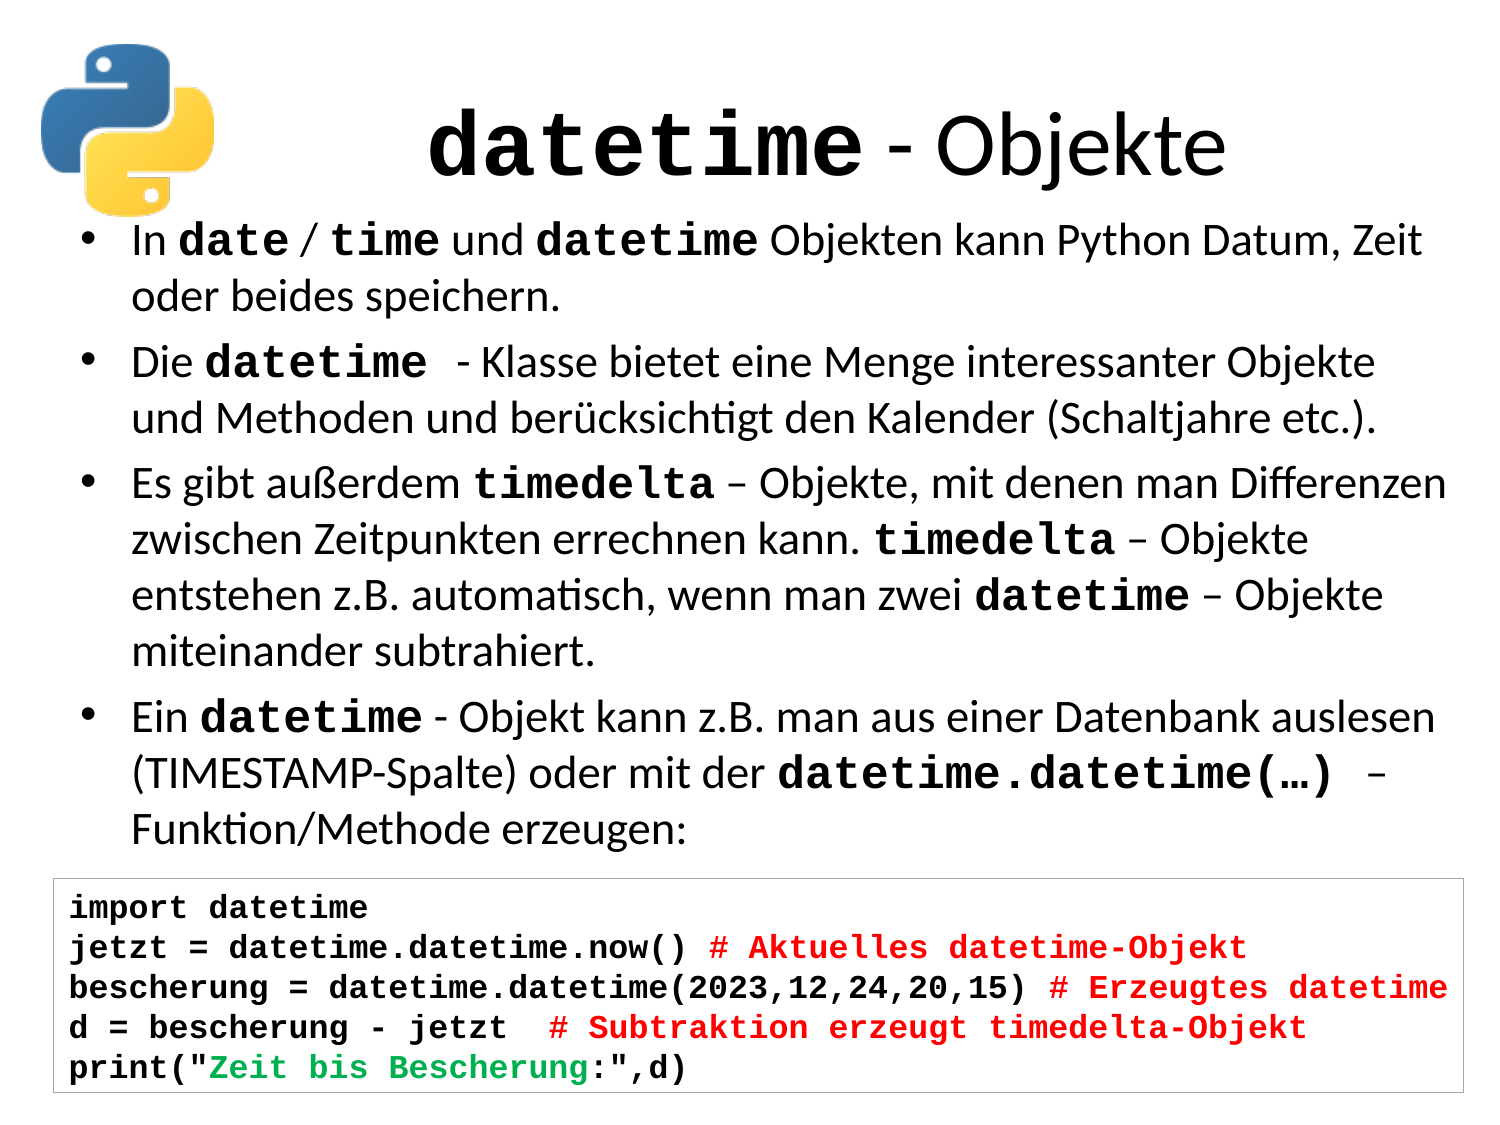

# datetime - Objekte
In date / time und datetime Objekten kann Python Datum, Zeit oder beides speichern.
Die datetime - Klasse bietet eine Menge interessanter Objekte und Methoden und berücksichtigt den Kalender (Schaltjahre etc.).
Es gibt außerdem timedelta – Objekte, mit denen man Differenzen zwischen Zeitpunkten errechnen kann. timedelta – Objekte entstehen z.B. automatisch, wenn man zwei datetime – Objekte miteinander subtrahiert.
Ein datetime - Objekt kann z.B. man aus einer Datenbank auslesen (TIMESTAMP-Spalte) oder mit der datetime.datetime(…) – Funktion/Methode erzeugen:

import datetime
jetzt = datetime.datetime.now() # Aktuelles datetime-Objekt
bescherung = datetime.datetime(2023,12,24,20,15) # Erzeugtes datetime
d = bescherung - jetzt  # Subtraktion erzeugt timedelta-Objekt
print("Zeit bis Bescherung:",d)